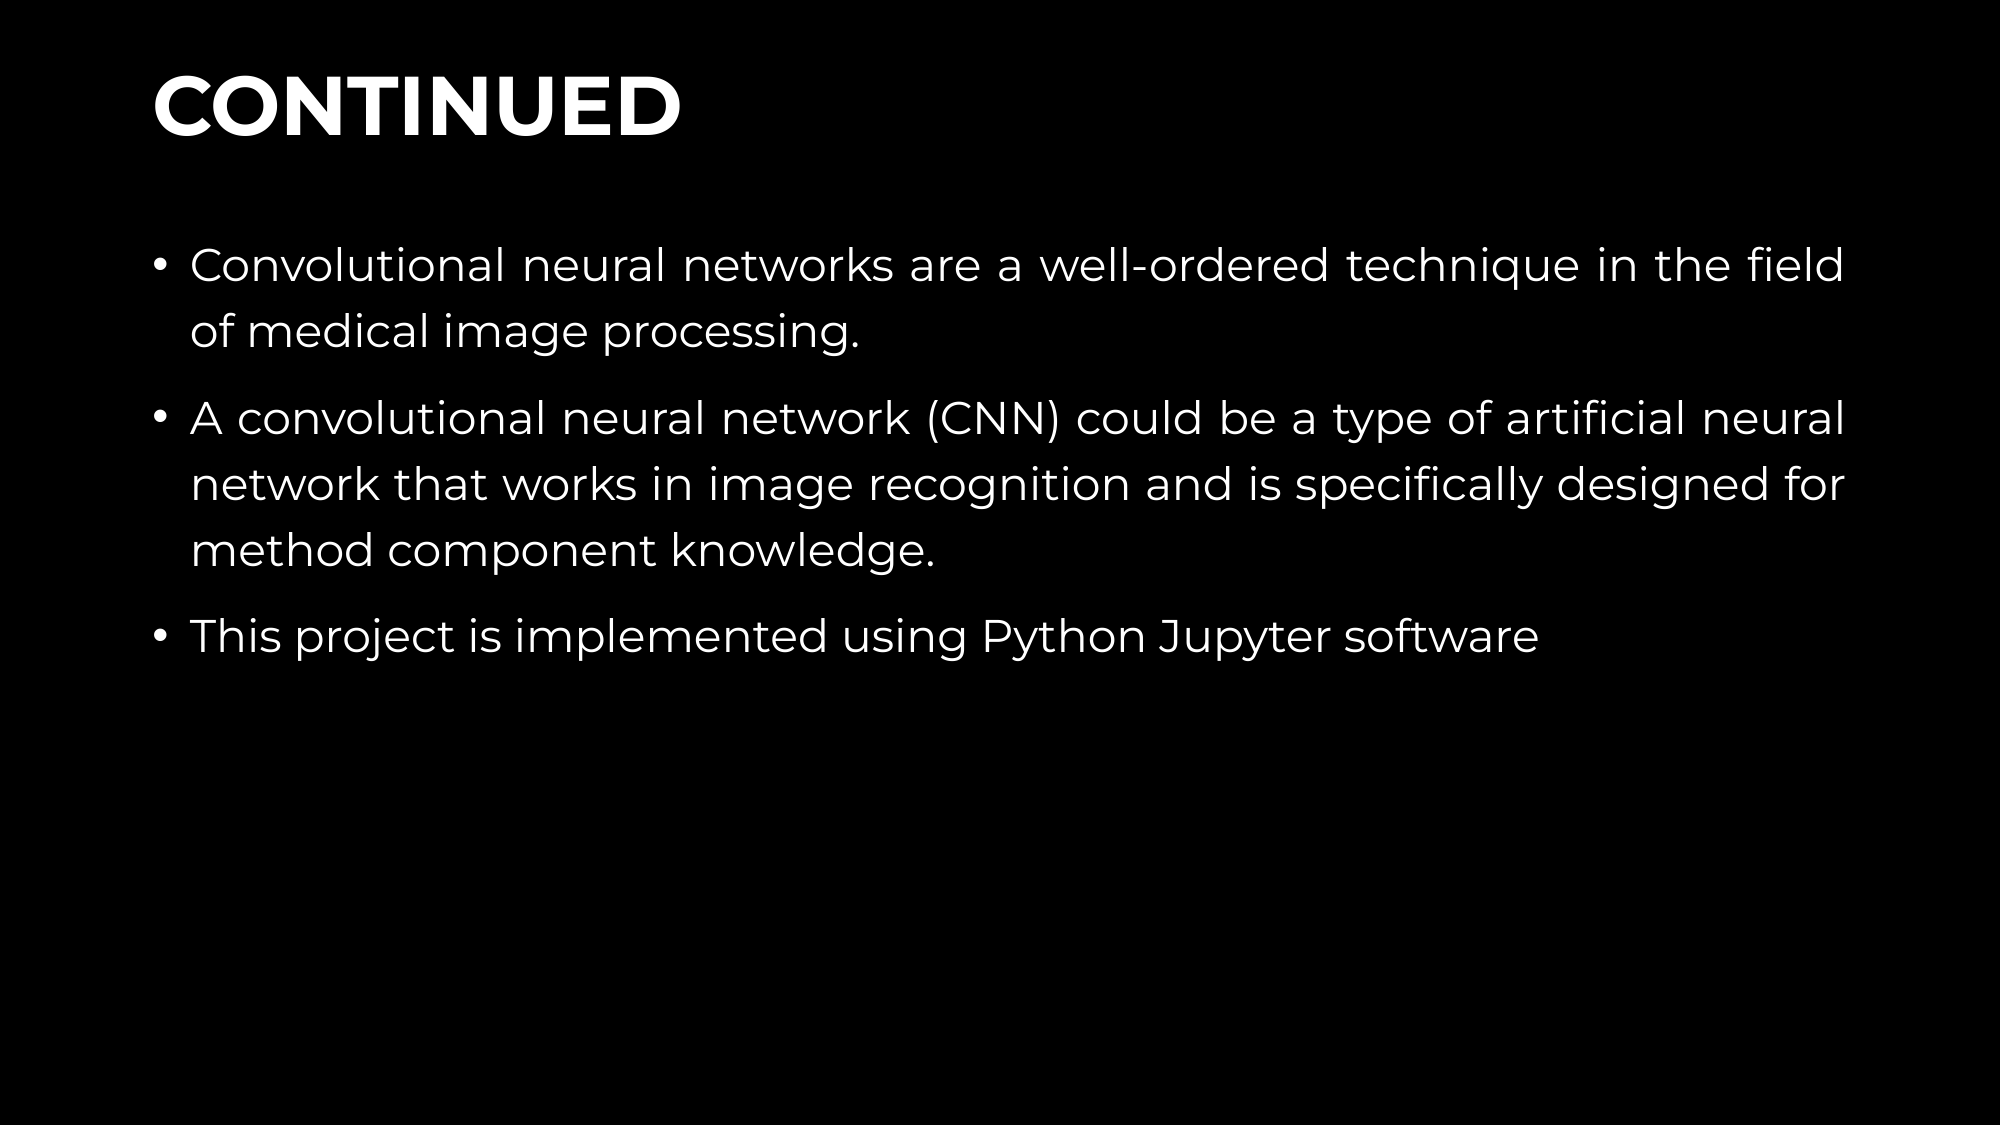

# CONTINUED
Convolutional neural networks are a well-ordered technique in the field of medical image processing.
A convolutional neural network (CNN) could be a type of artificial neural network that works in image recognition and is specifically designed for method component knowledge.
This project is implemented using Python Jupyter software